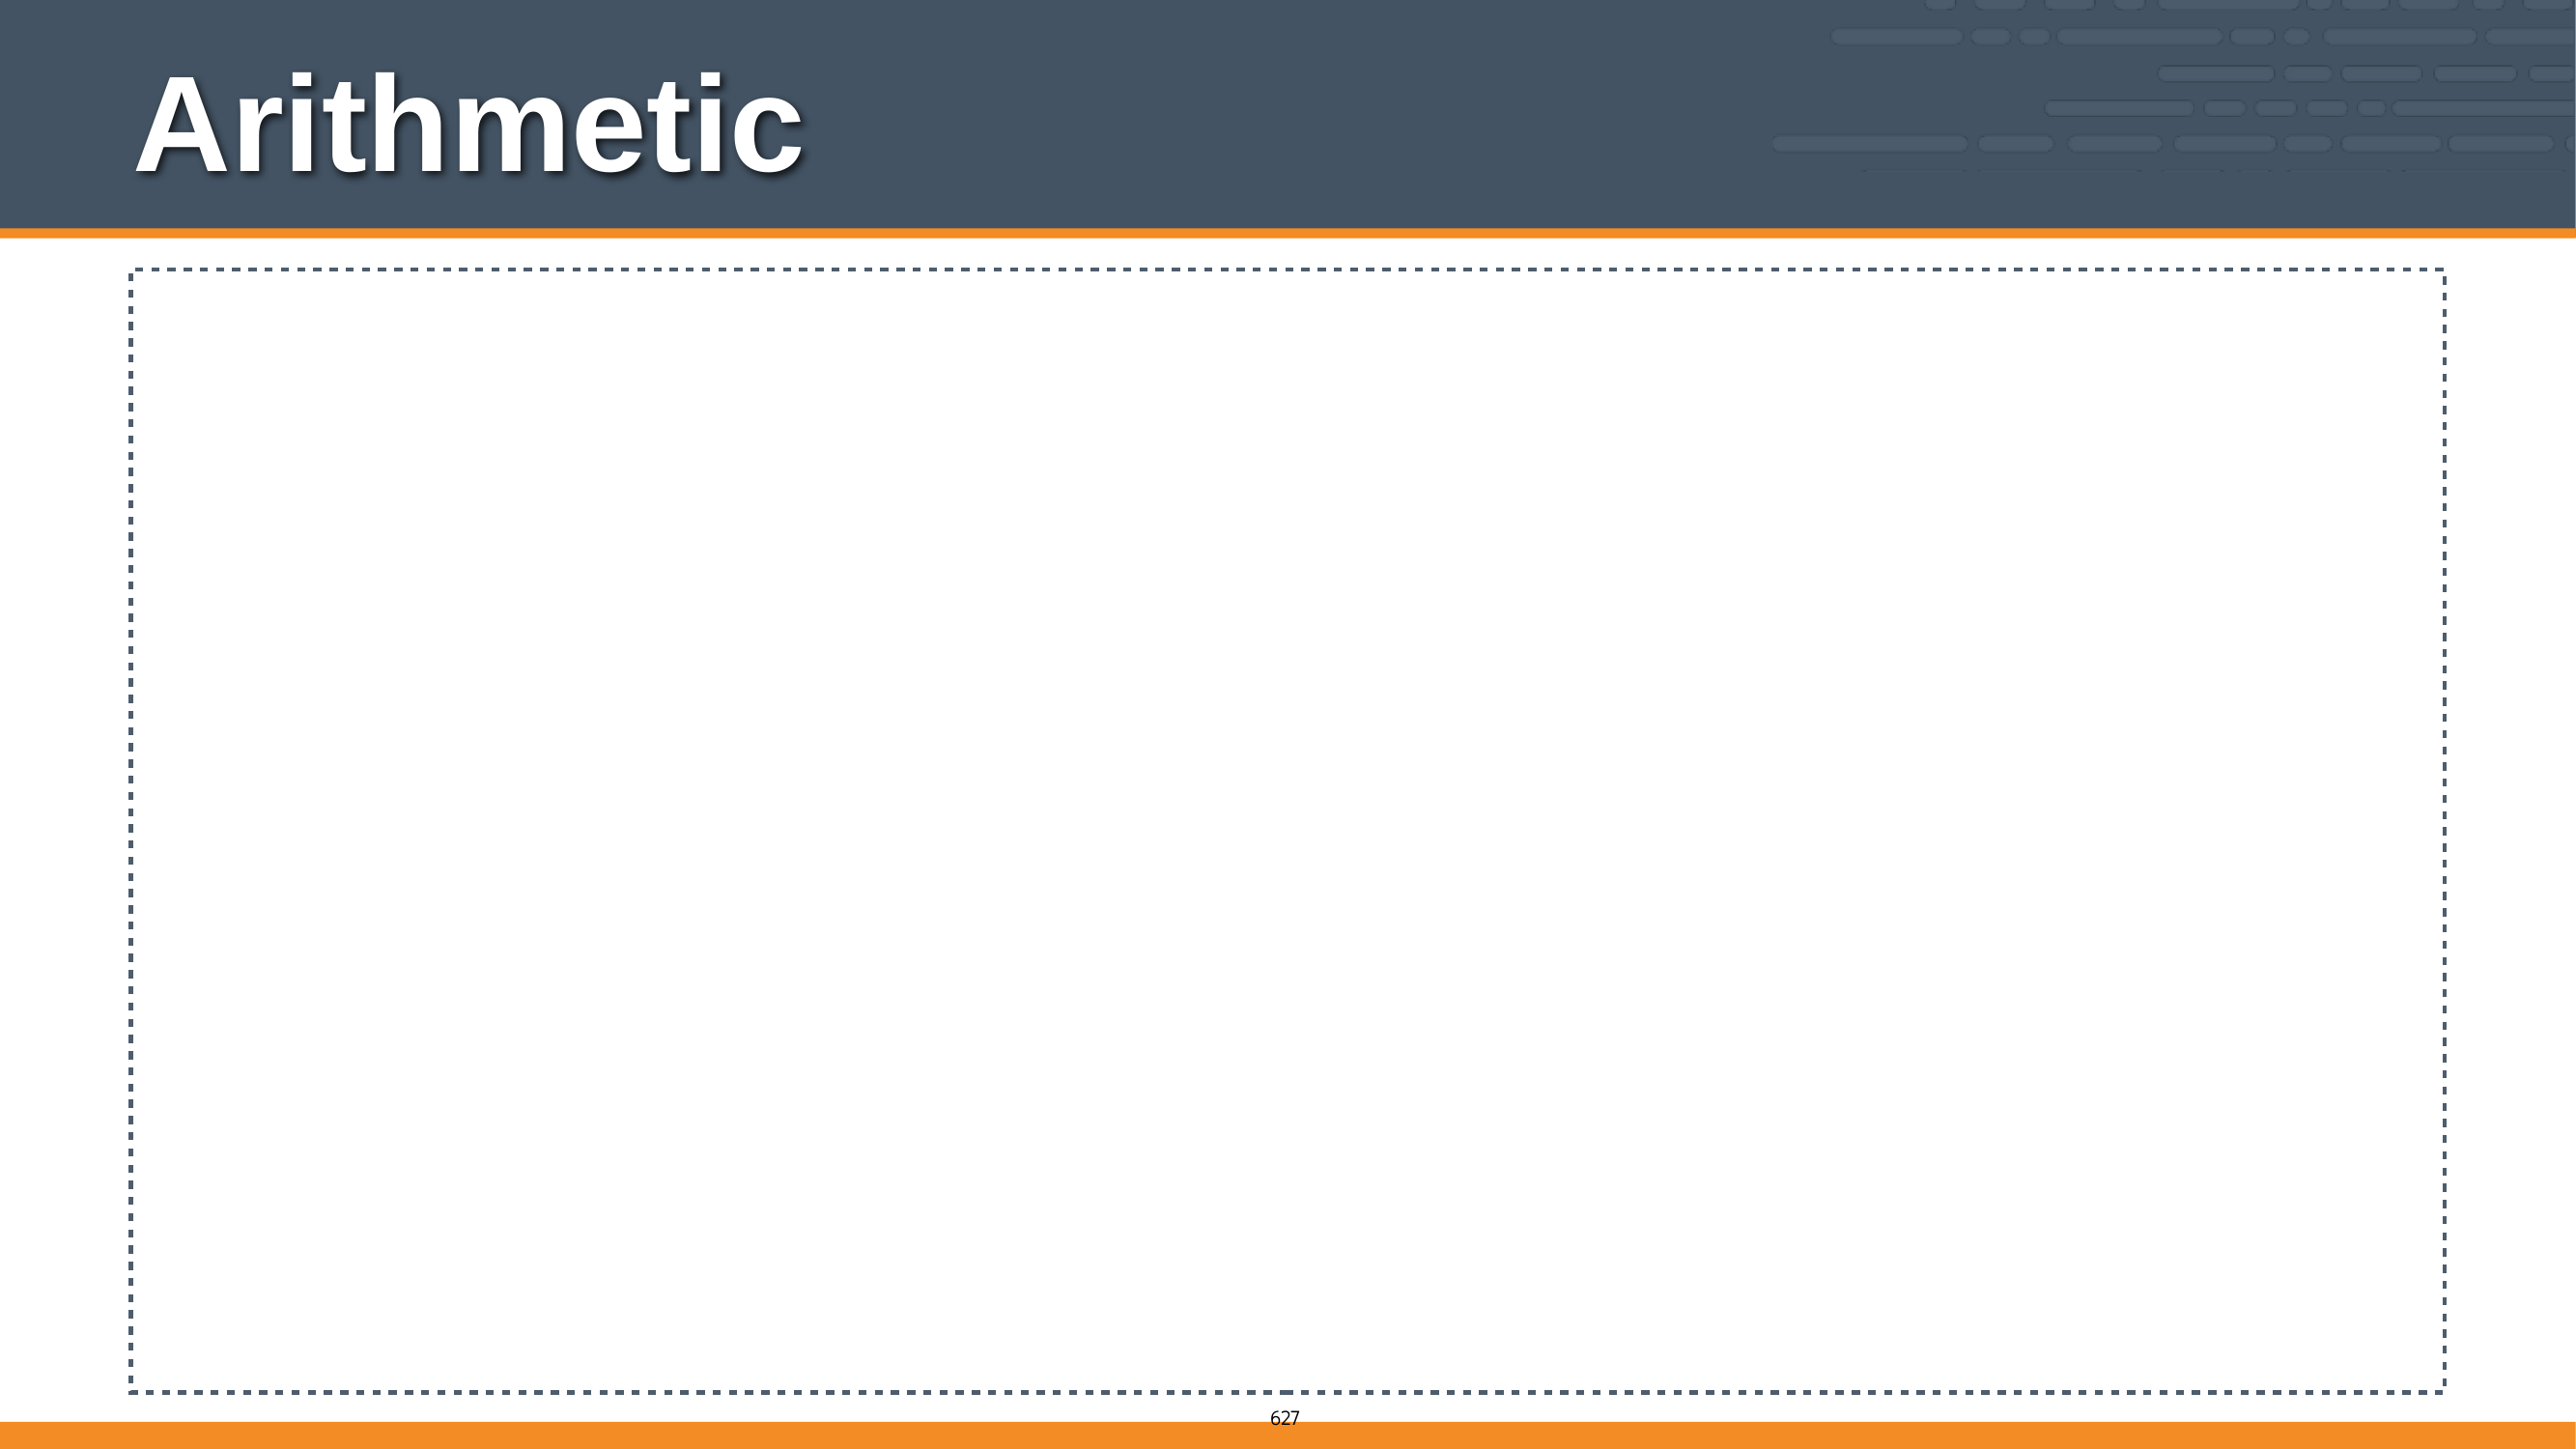

# Arithmetic
irb(main):007:0> 5 / 2.0
=> 2.5
627